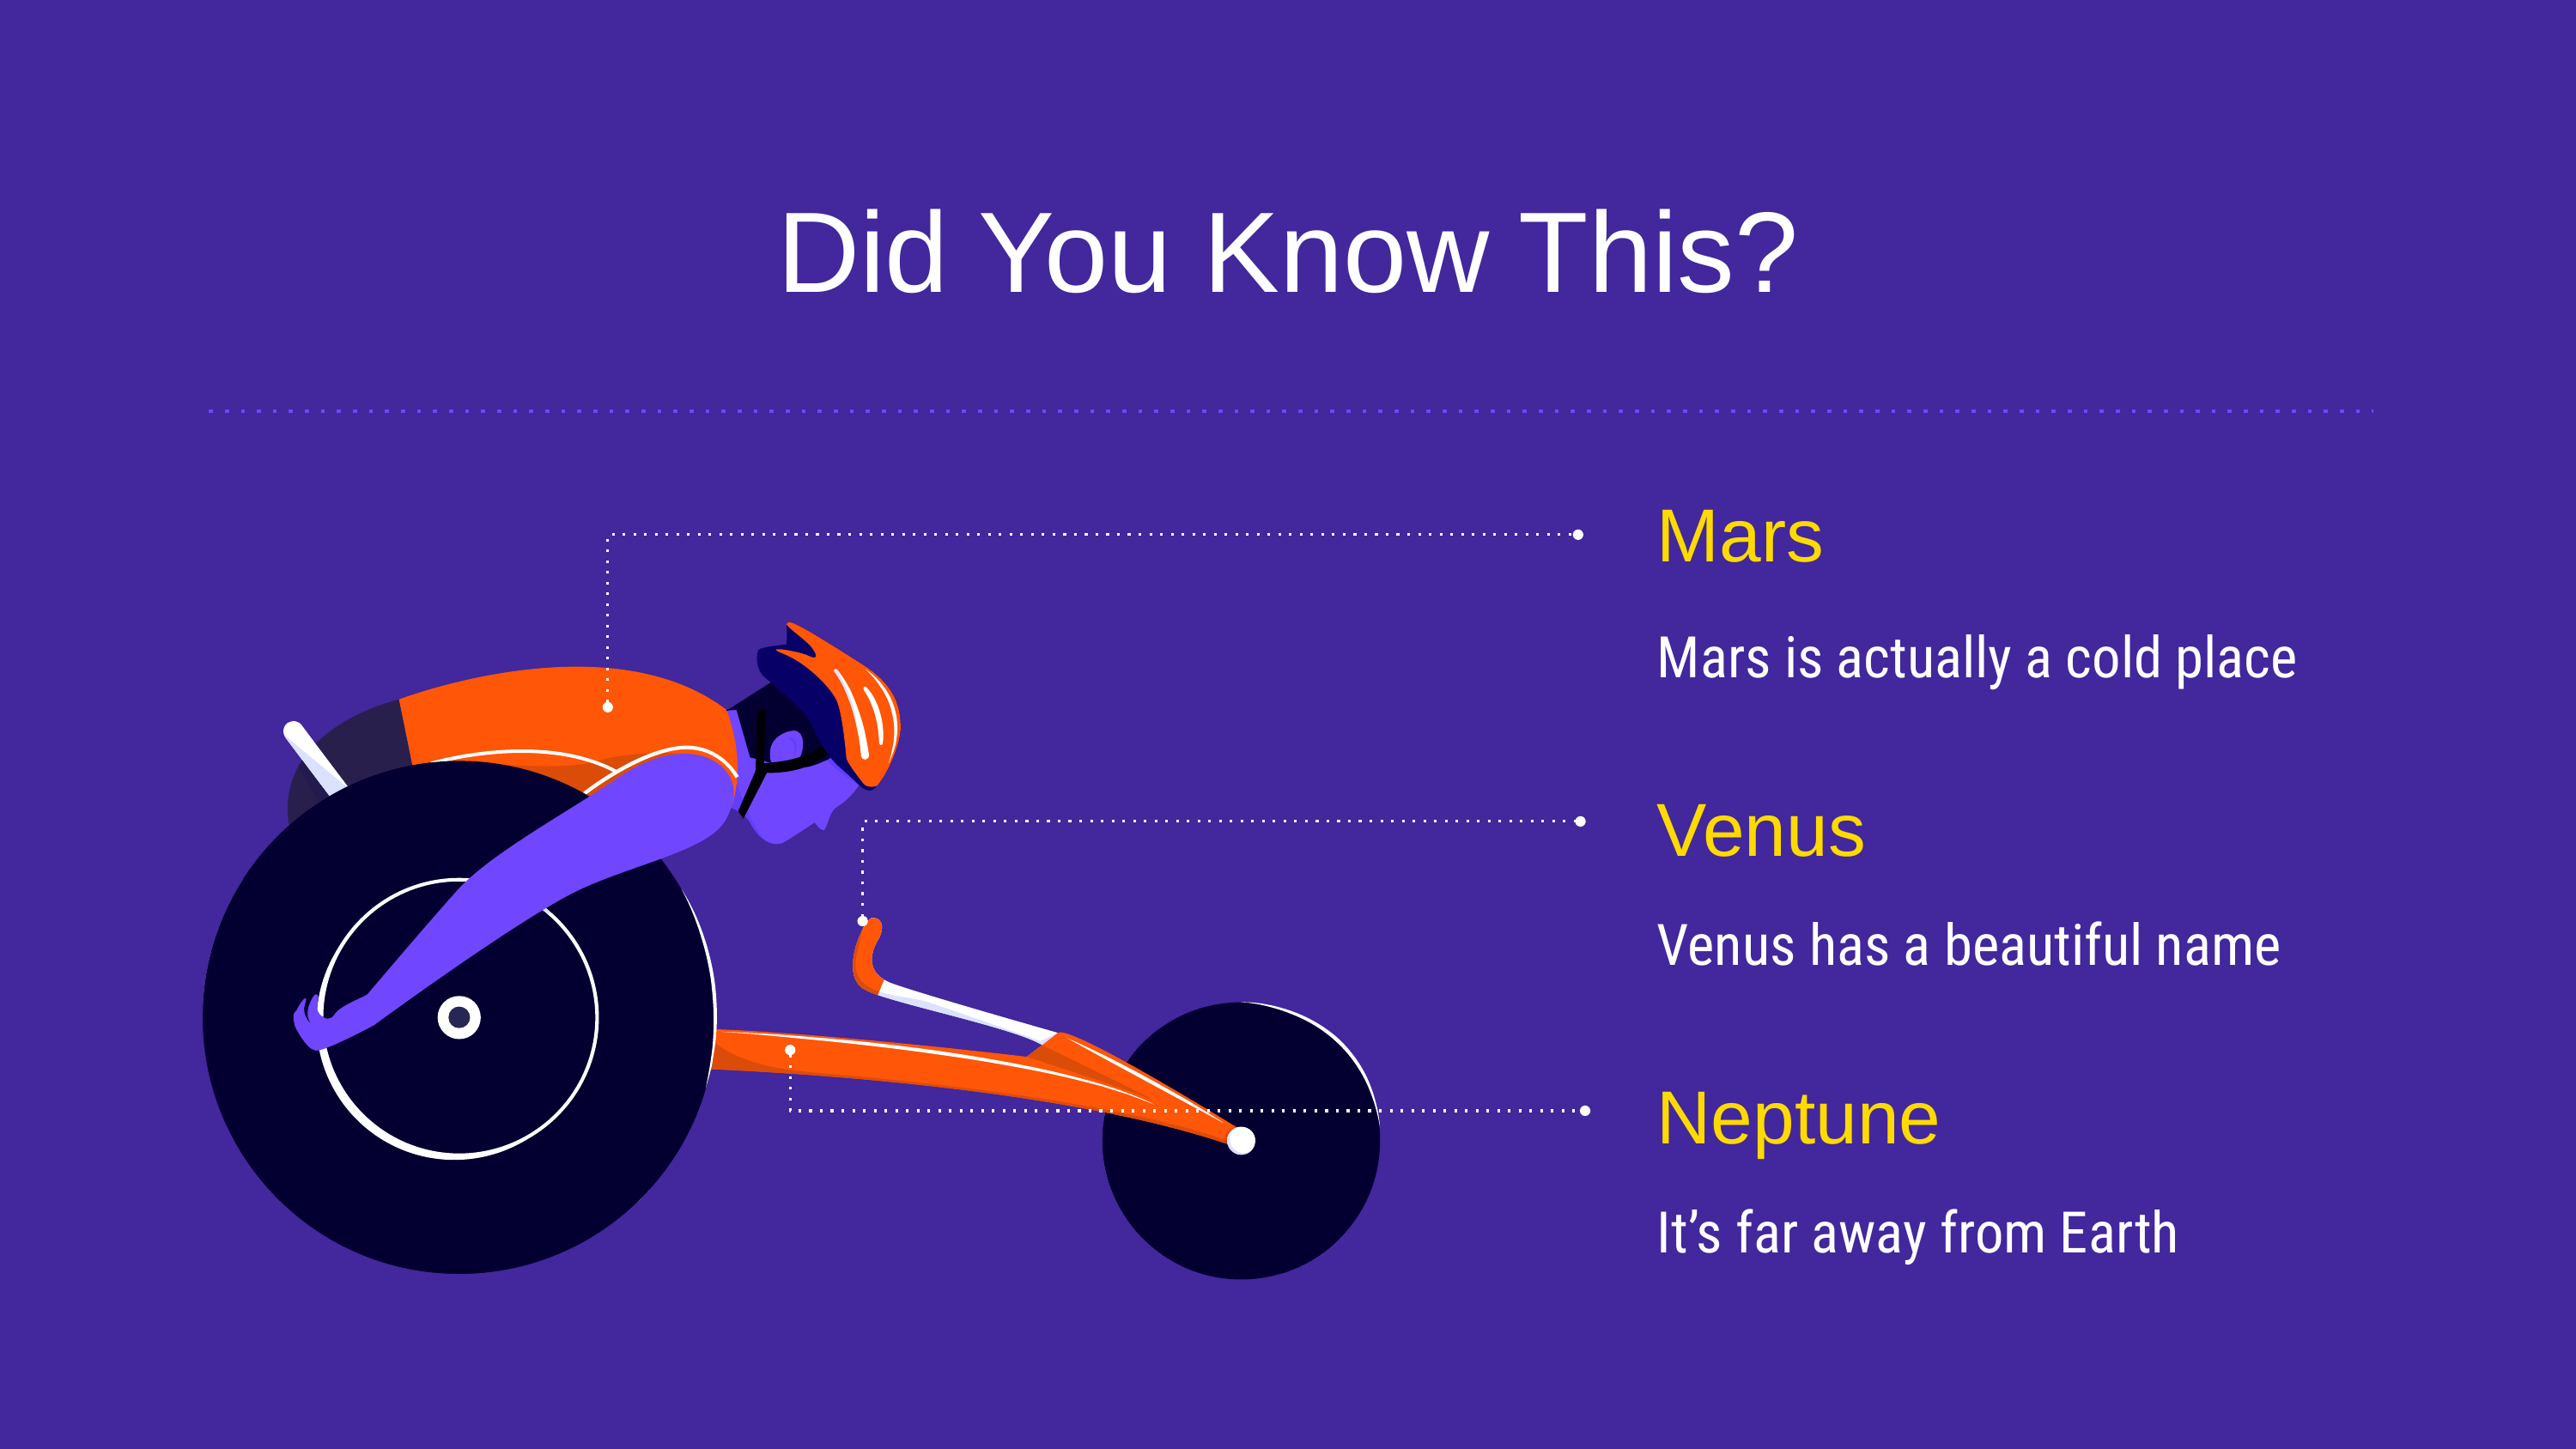

# Did You Know This?
Mars

Mars is actually a cold place

Venus

Venus has a beautiful name
Neptune

It’s far away from Earth